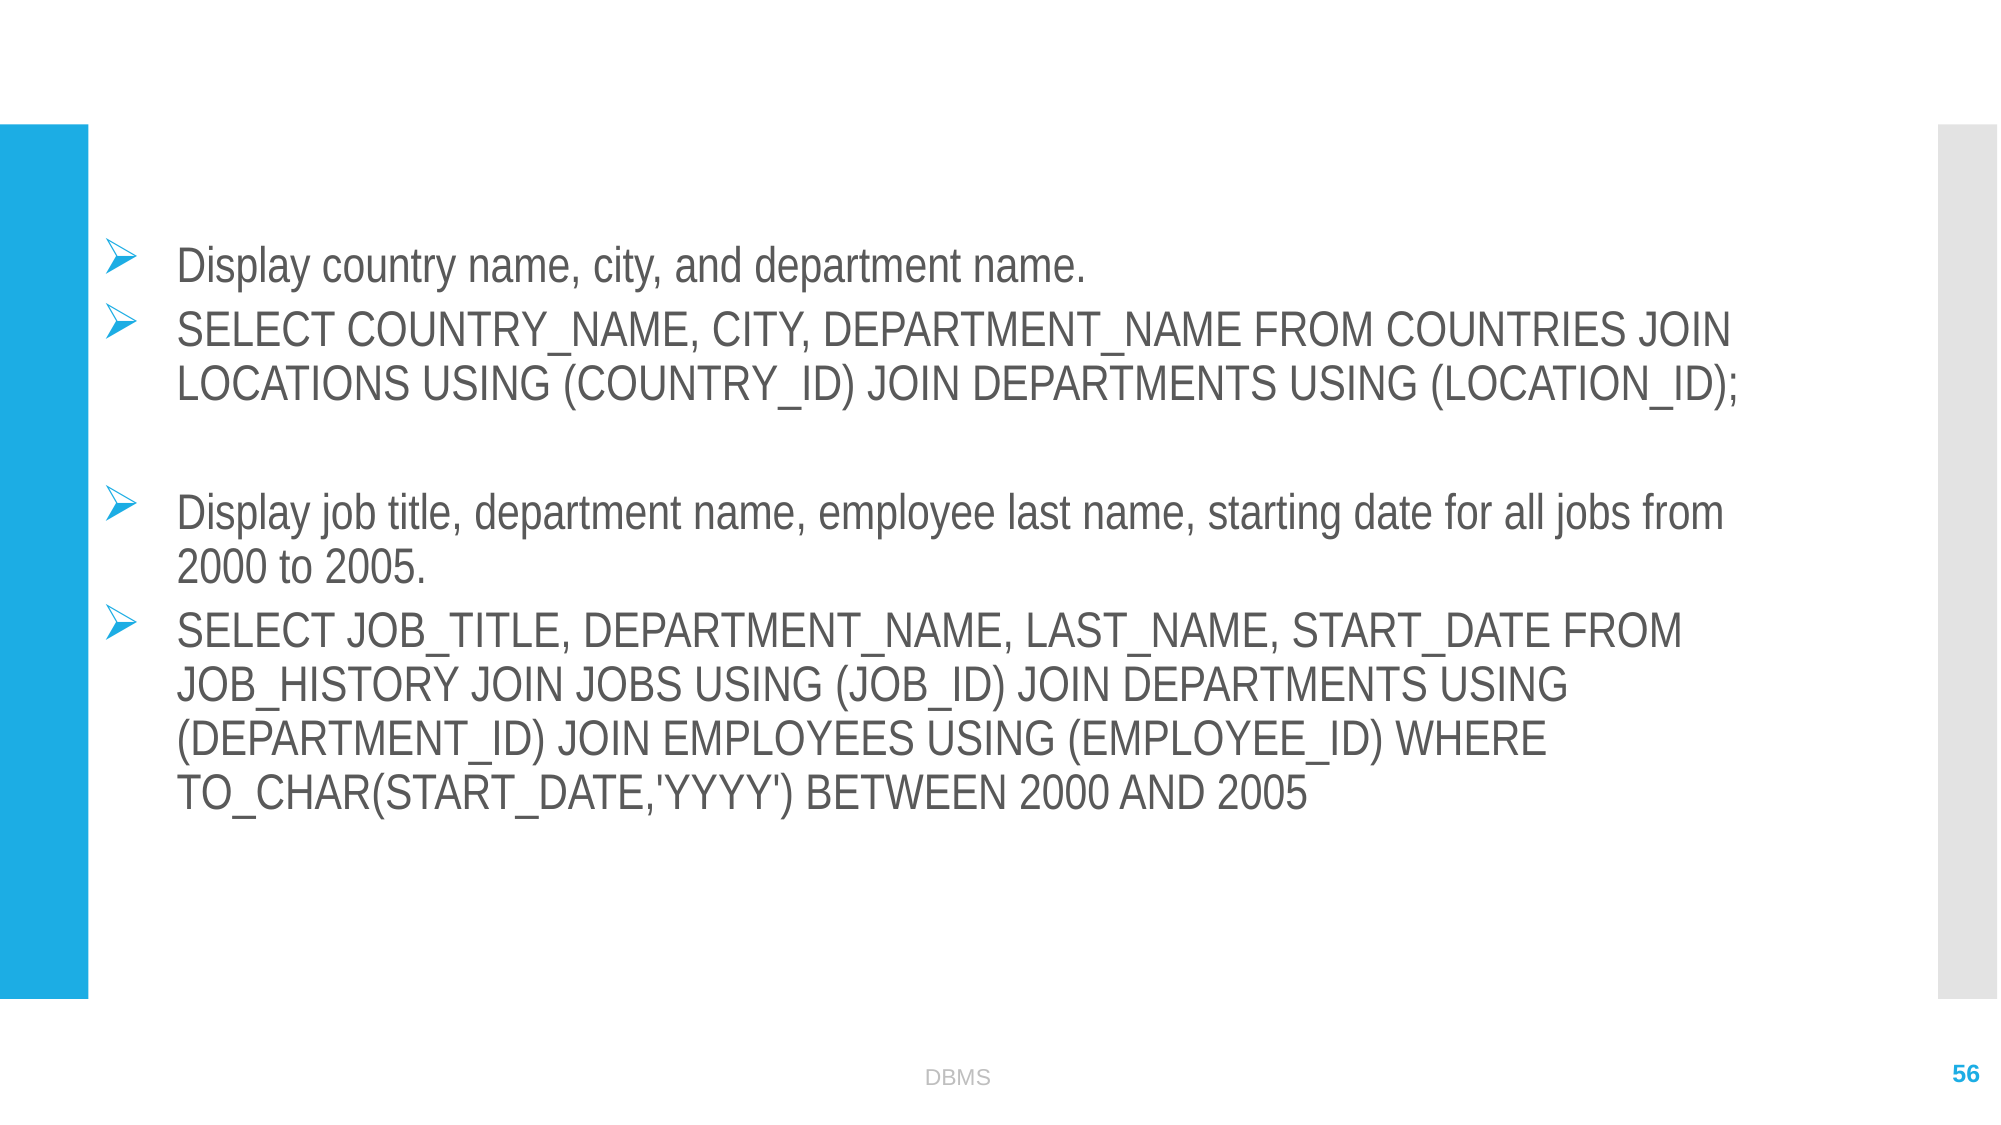

#
Display country name, city, and department name.
SELECT COUNTRY_NAME, CITY, DEPARTMENT_NAME FROM COUNTRIES JOIN LOCATIONS USING (COUNTRY_ID) JOIN DEPARTMENTS USING (LOCATION_ID);

Display job title, department name, employee last name, starting date for all jobs from 2000 to 2005.
SELECT JOB_TITLE, DEPARTMENT_NAME, LAST_NAME, START_DATE FROM JOB_HISTORY JOIN JOBS USING (JOB_ID) JOIN DEPARTMENTS USING (DEPARTMENT_ID) JOIN EMPLOYEES USING (EMPLOYEE_ID) WHERE TO_CHAR(START_DATE,'YYYY') BETWEEN 2000 AND 2005

56
DBMS